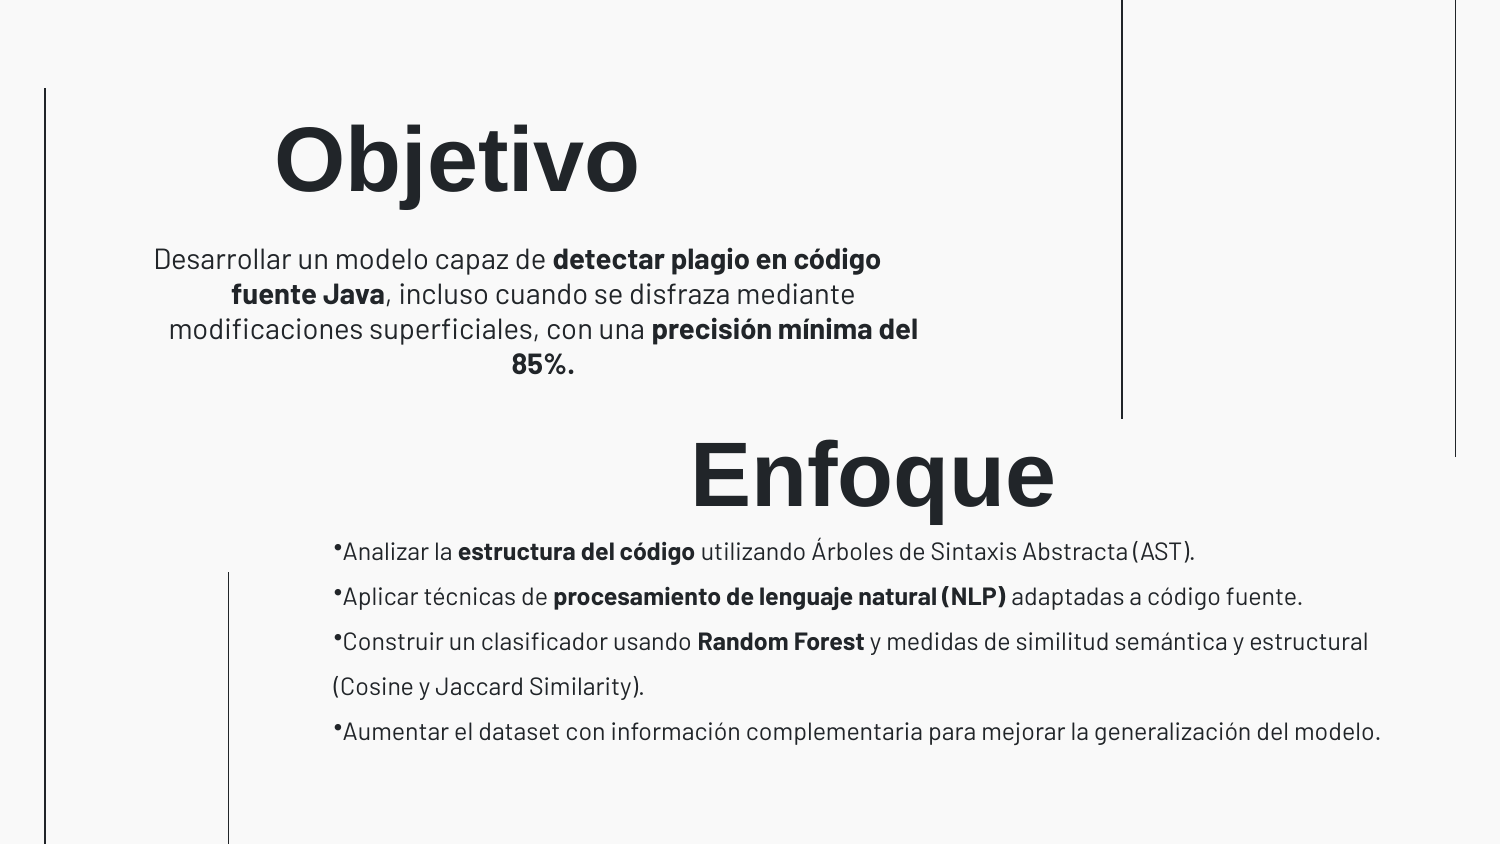

# Objetivo
Desarrollar un modelo capaz de detectar plagio en código fuente Java, incluso cuando se disfraza mediante modificaciones superficiales, con una precisión mínima del 85%.
Enfoque
Analizar la estructura del código utilizando Árboles de Sintaxis Abstracta (AST).
Aplicar técnicas de procesamiento de lenguaje natural (NLP) adaptadas a código fuente.
Construir un clasificador usando Random Forest y medidas de similitud semántica y estructural (Cosine y Jaccard Similarity).
Aumentar el dataset con información complementaria para mejorar la generalización del modelo.